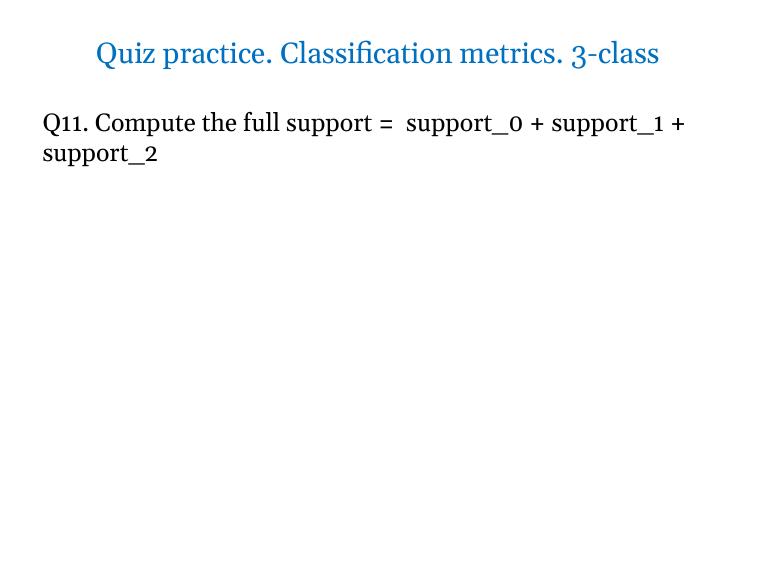

# Quiz practice. Classification metrics. 3-class
Q11. Compute the full support =  support_0 + support_1 + support_2